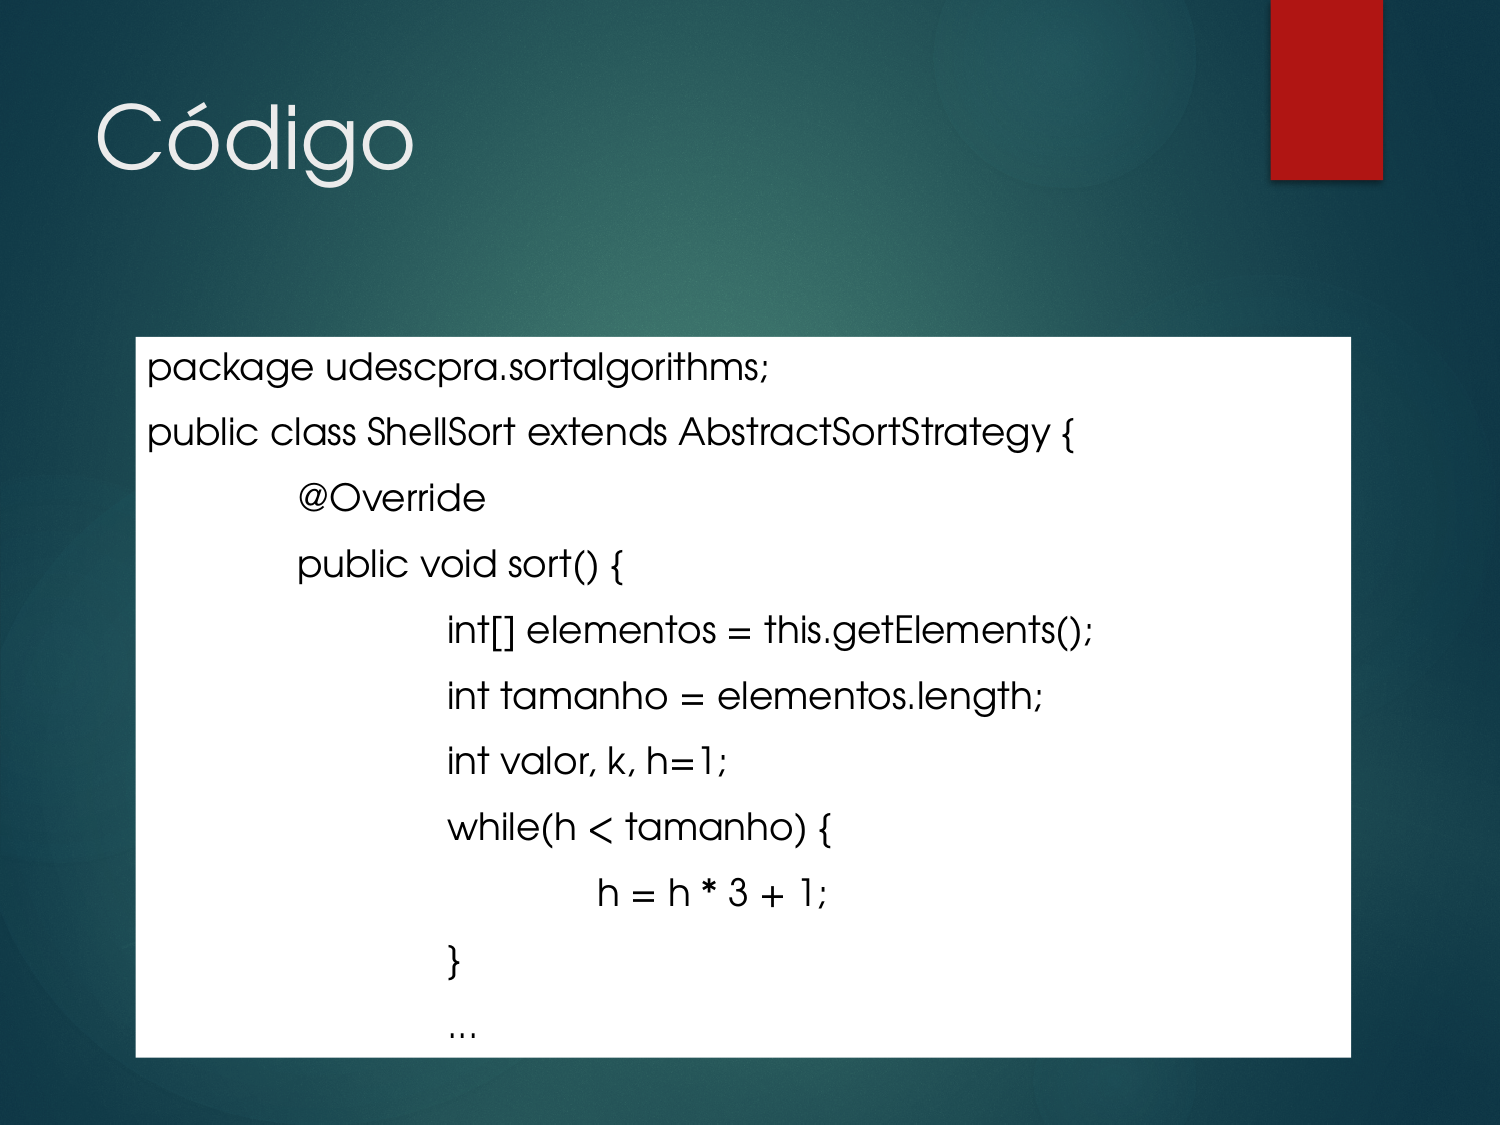

# Código
package udescpra.sortalgorithms;
public class ShellSort extends AbstractSortStrategy {
	@Override
	public void sort() {
		int[] elementos = this.getElements();
		int tamanho = elementos.length;
		int valor, k, h=1;
		while(h < tamanho) {
			h = h * 3 + 1;
		}
		...